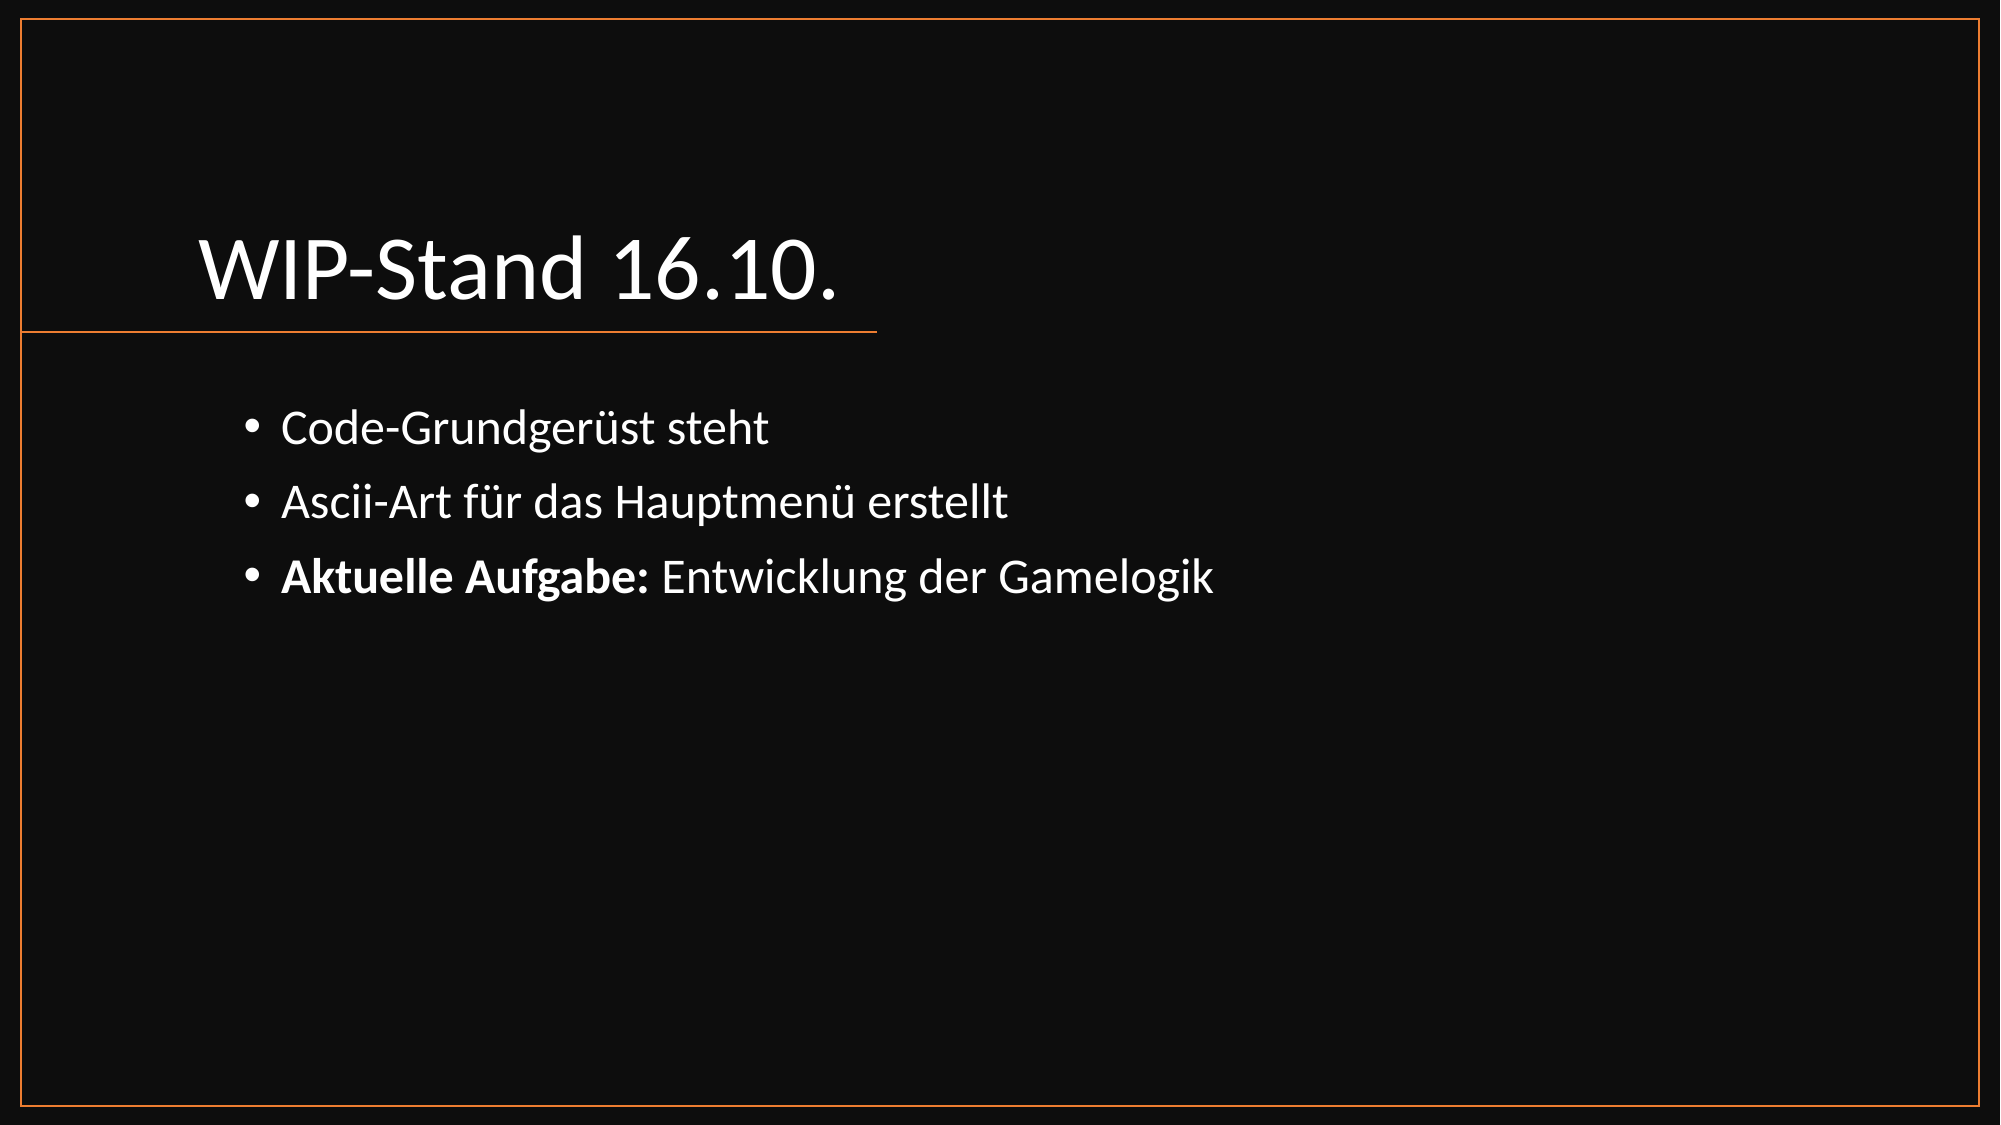

# WIP-Stand 16.10.
Code-Grundgerüst steht
Ascii-Art für das Hauptmenü erstellt
Aktuelle Aufgabe: Entwicklung der Gamelogik